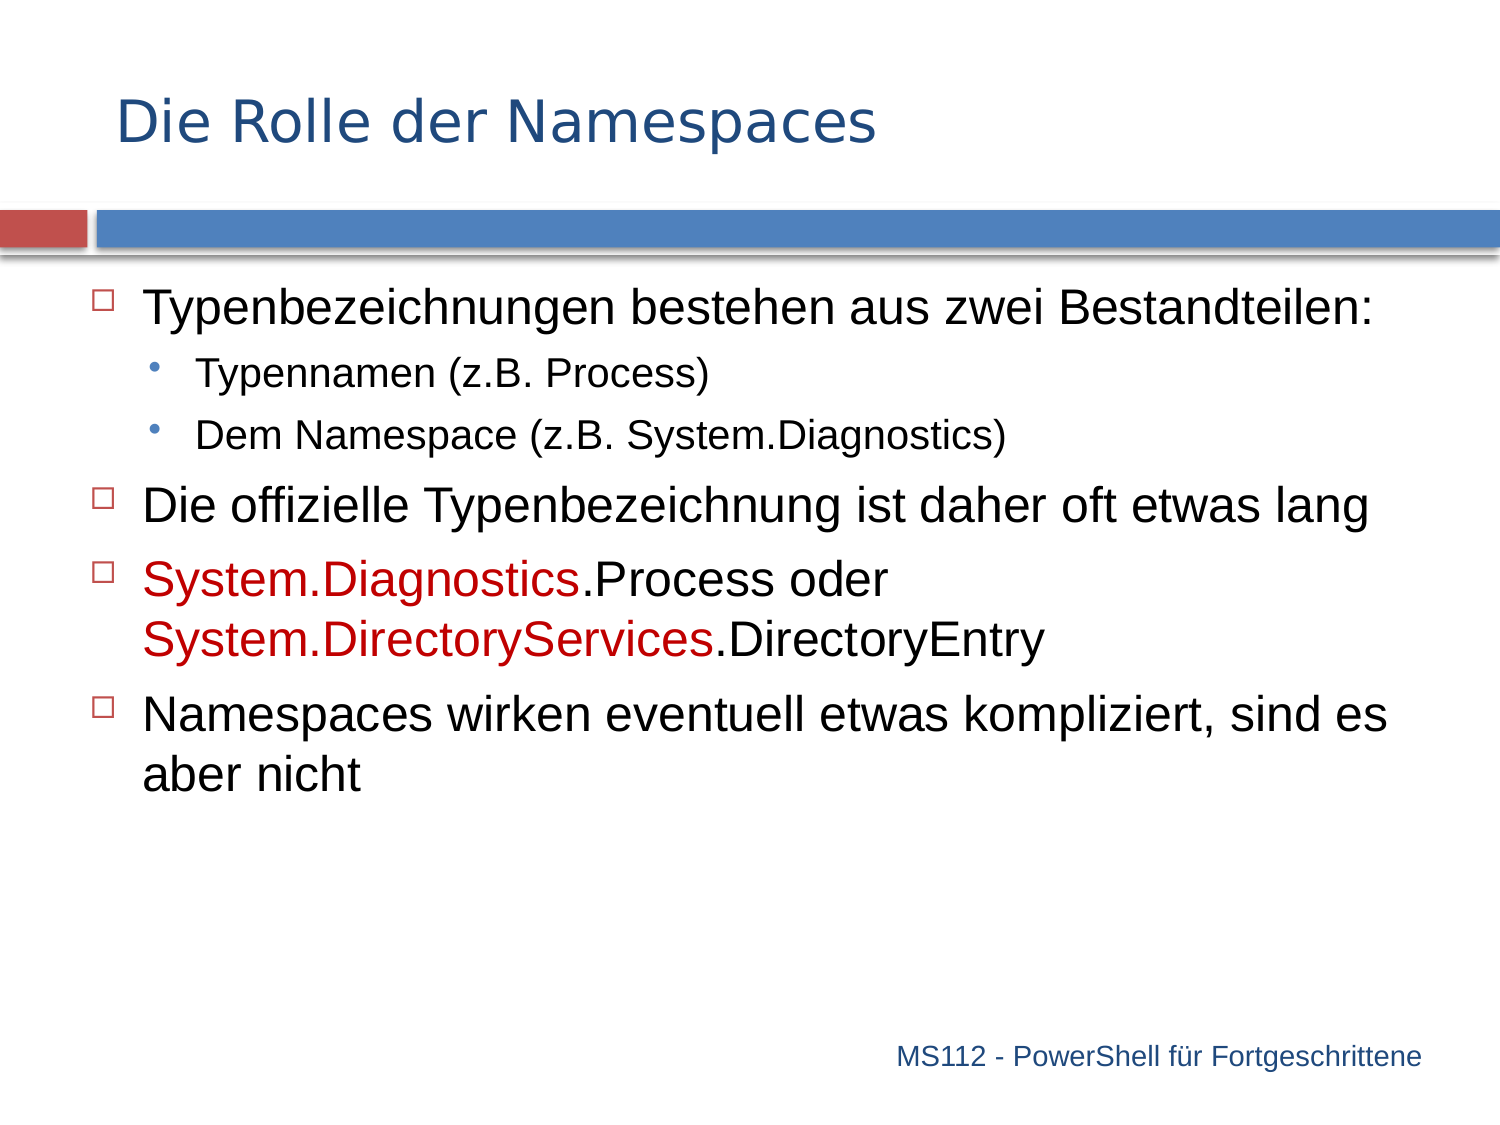

# Die Rolle der Namespaces
Typenbezeichnungen bestehen aus zwei Bestandteilen:
Typennamen (z.B. Process)
Dem Namespace (z.B. System.Diagnostics)
Die offizielle Typenbezeichnung ist daher oft etwas lang
System.Diagnostics.Process oder System.DirectoryServices.DirectoryEntry
Namespaces wirken eventuell etwas kompliziert, sind es aber nicht
MS112 - PowerShell für Fortgeschrittene